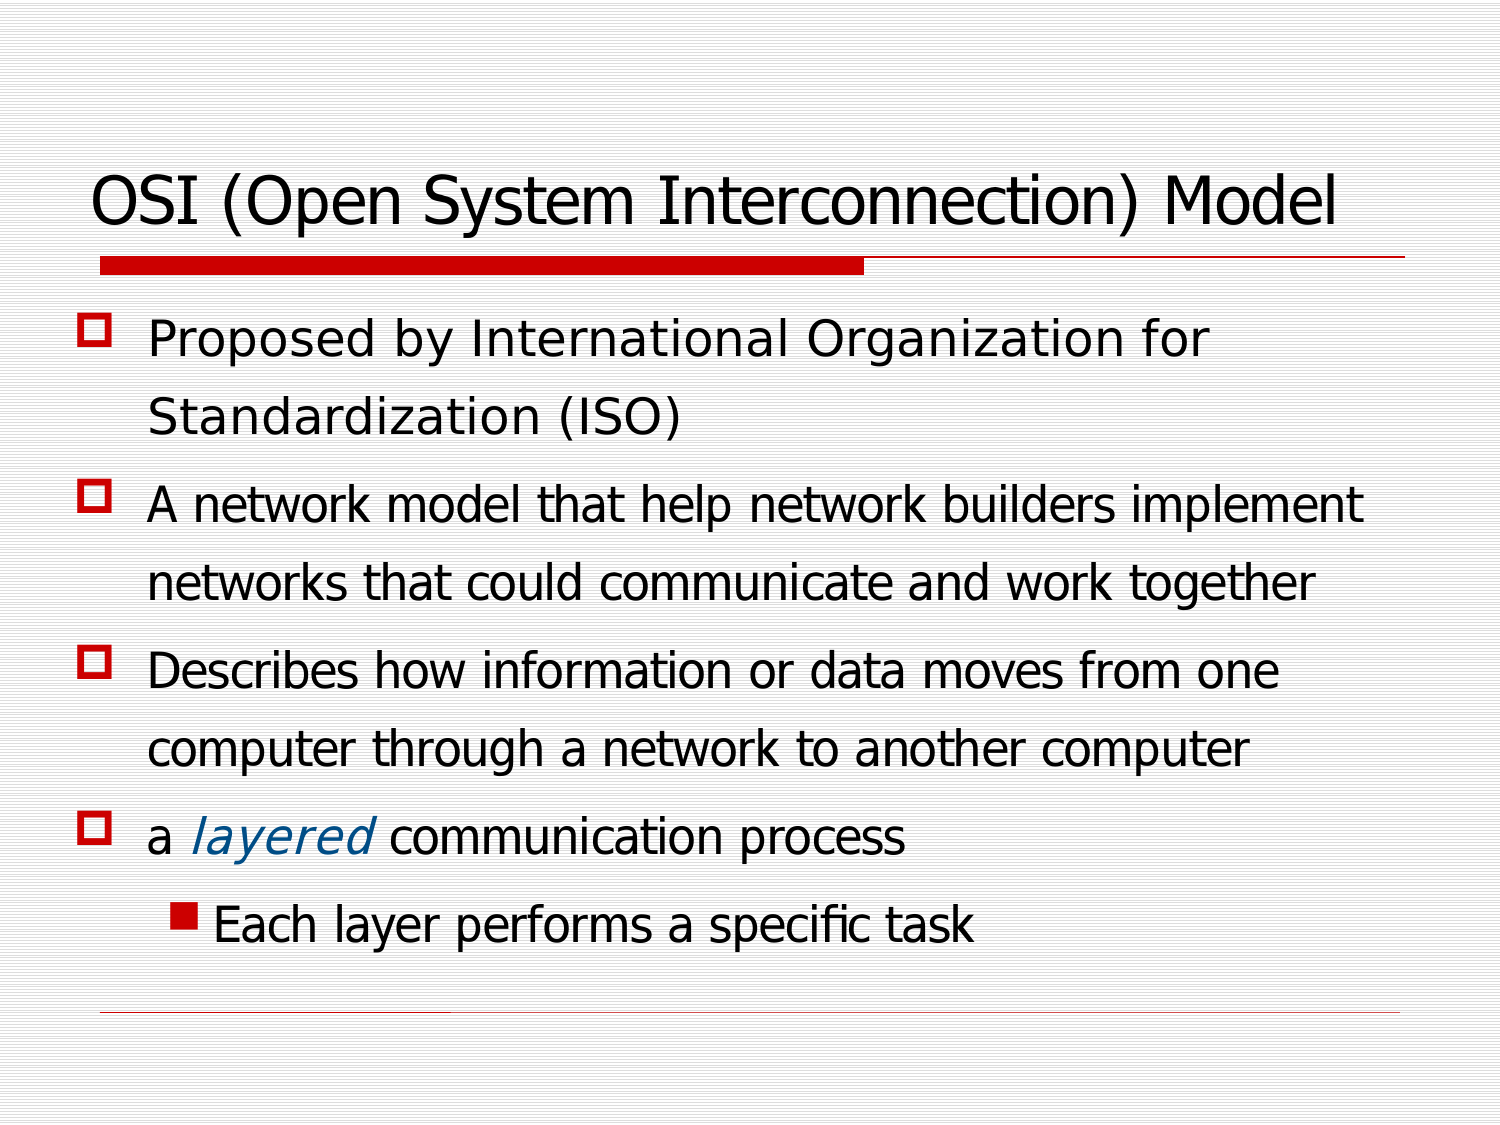

OSI (Open System Interconnection) Model
Proposed by International Organization for Standardization (ISO)
A network model that help network builders implement networks that could communicate and work together
Describes how information or data moves from one computer through a network to another computer
a layered communication process
Each layer performs a specific task